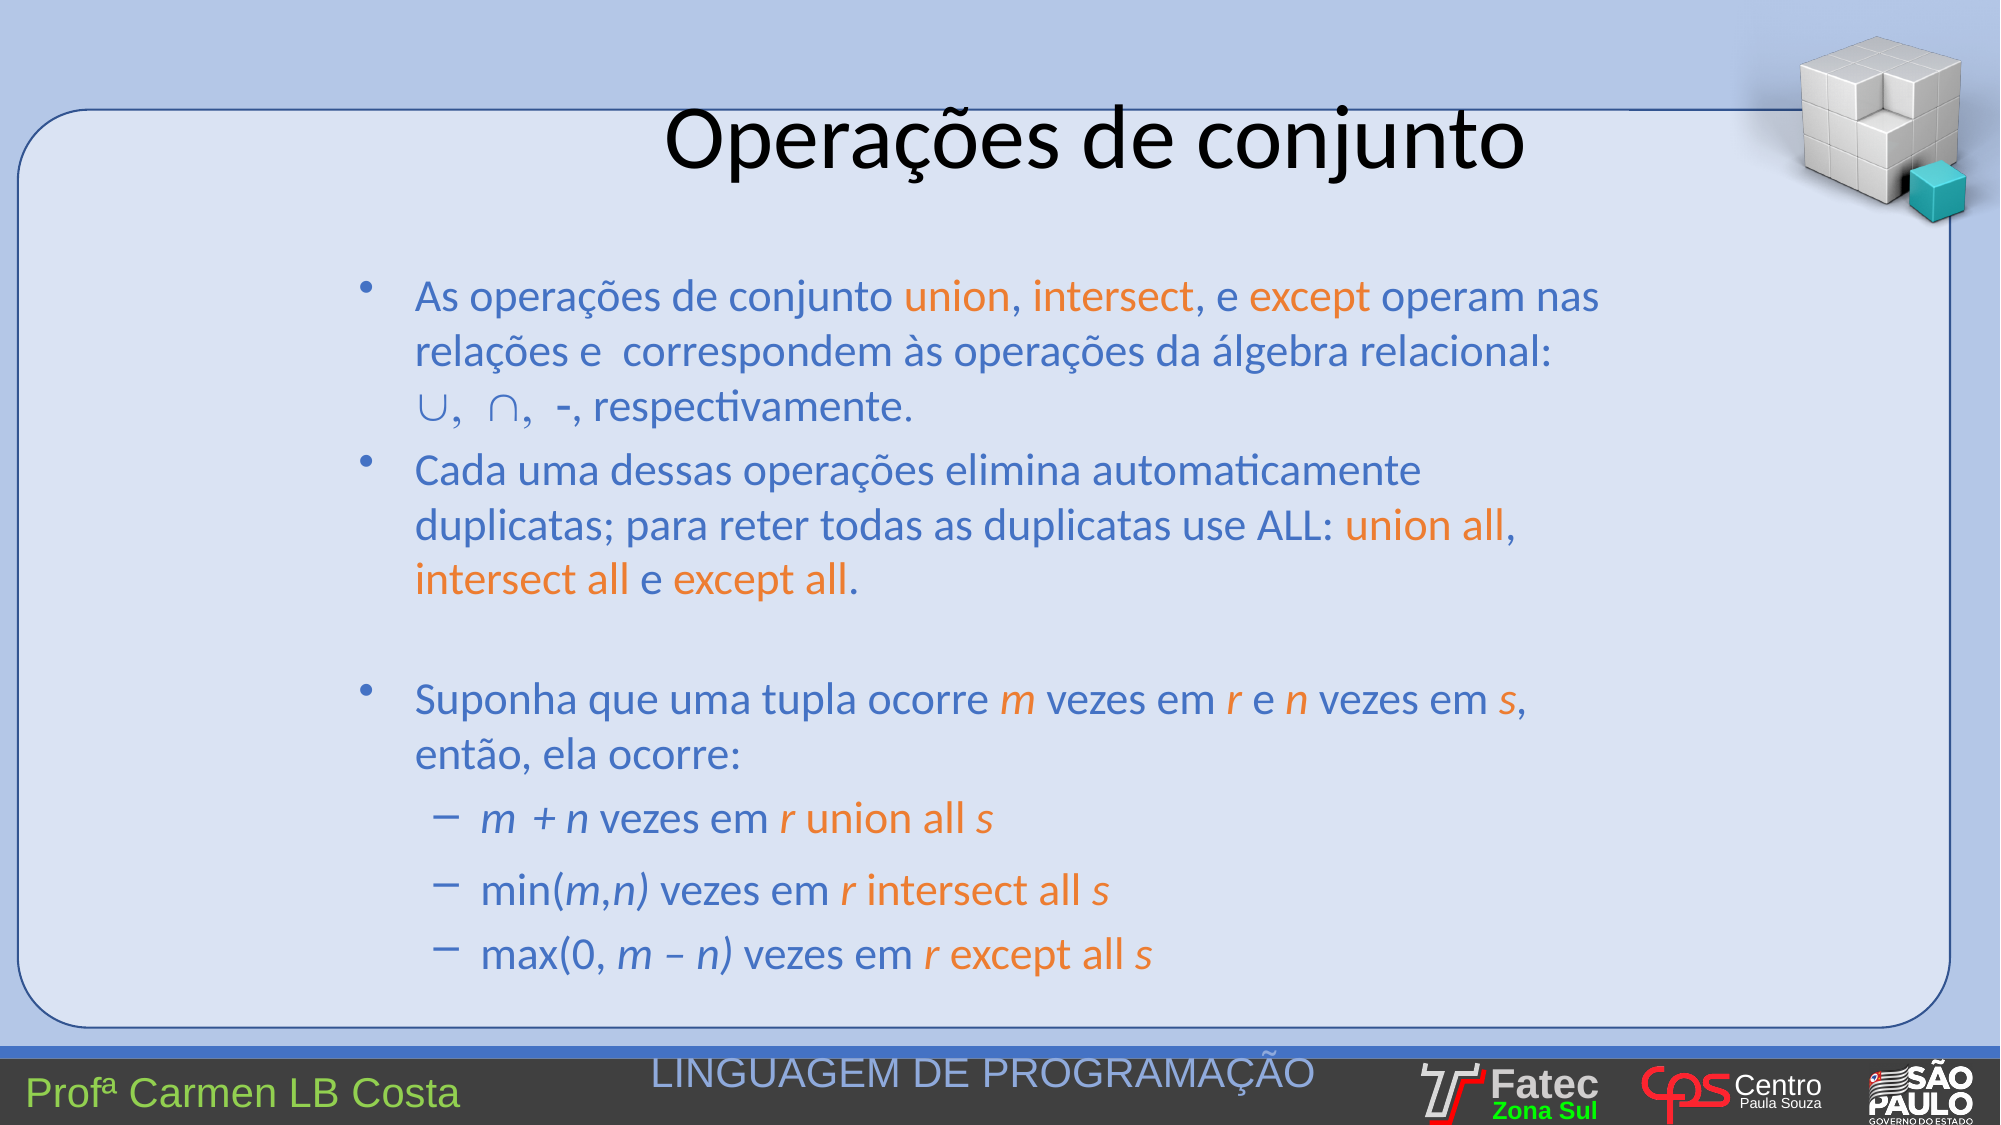

Operações de conjunto
As operações de conjunto union, intersect, e except operam nas relações e  correspondem às operações da álgebra relacional: ∪, ∩, −, respectivamente.
Cada uma dessas operações elimina automaticamente duplicatas; para reter todas as duplicatas use ALL: union all, intersect all e except all.
Suponha que uma tupla ocorre m vezes em r e n vezes em s, então, ela ocorre:
m  + n vezes em r union all s
min(m,n) vezes em r intersect all s
max(0, m – n) vezes em r except all s